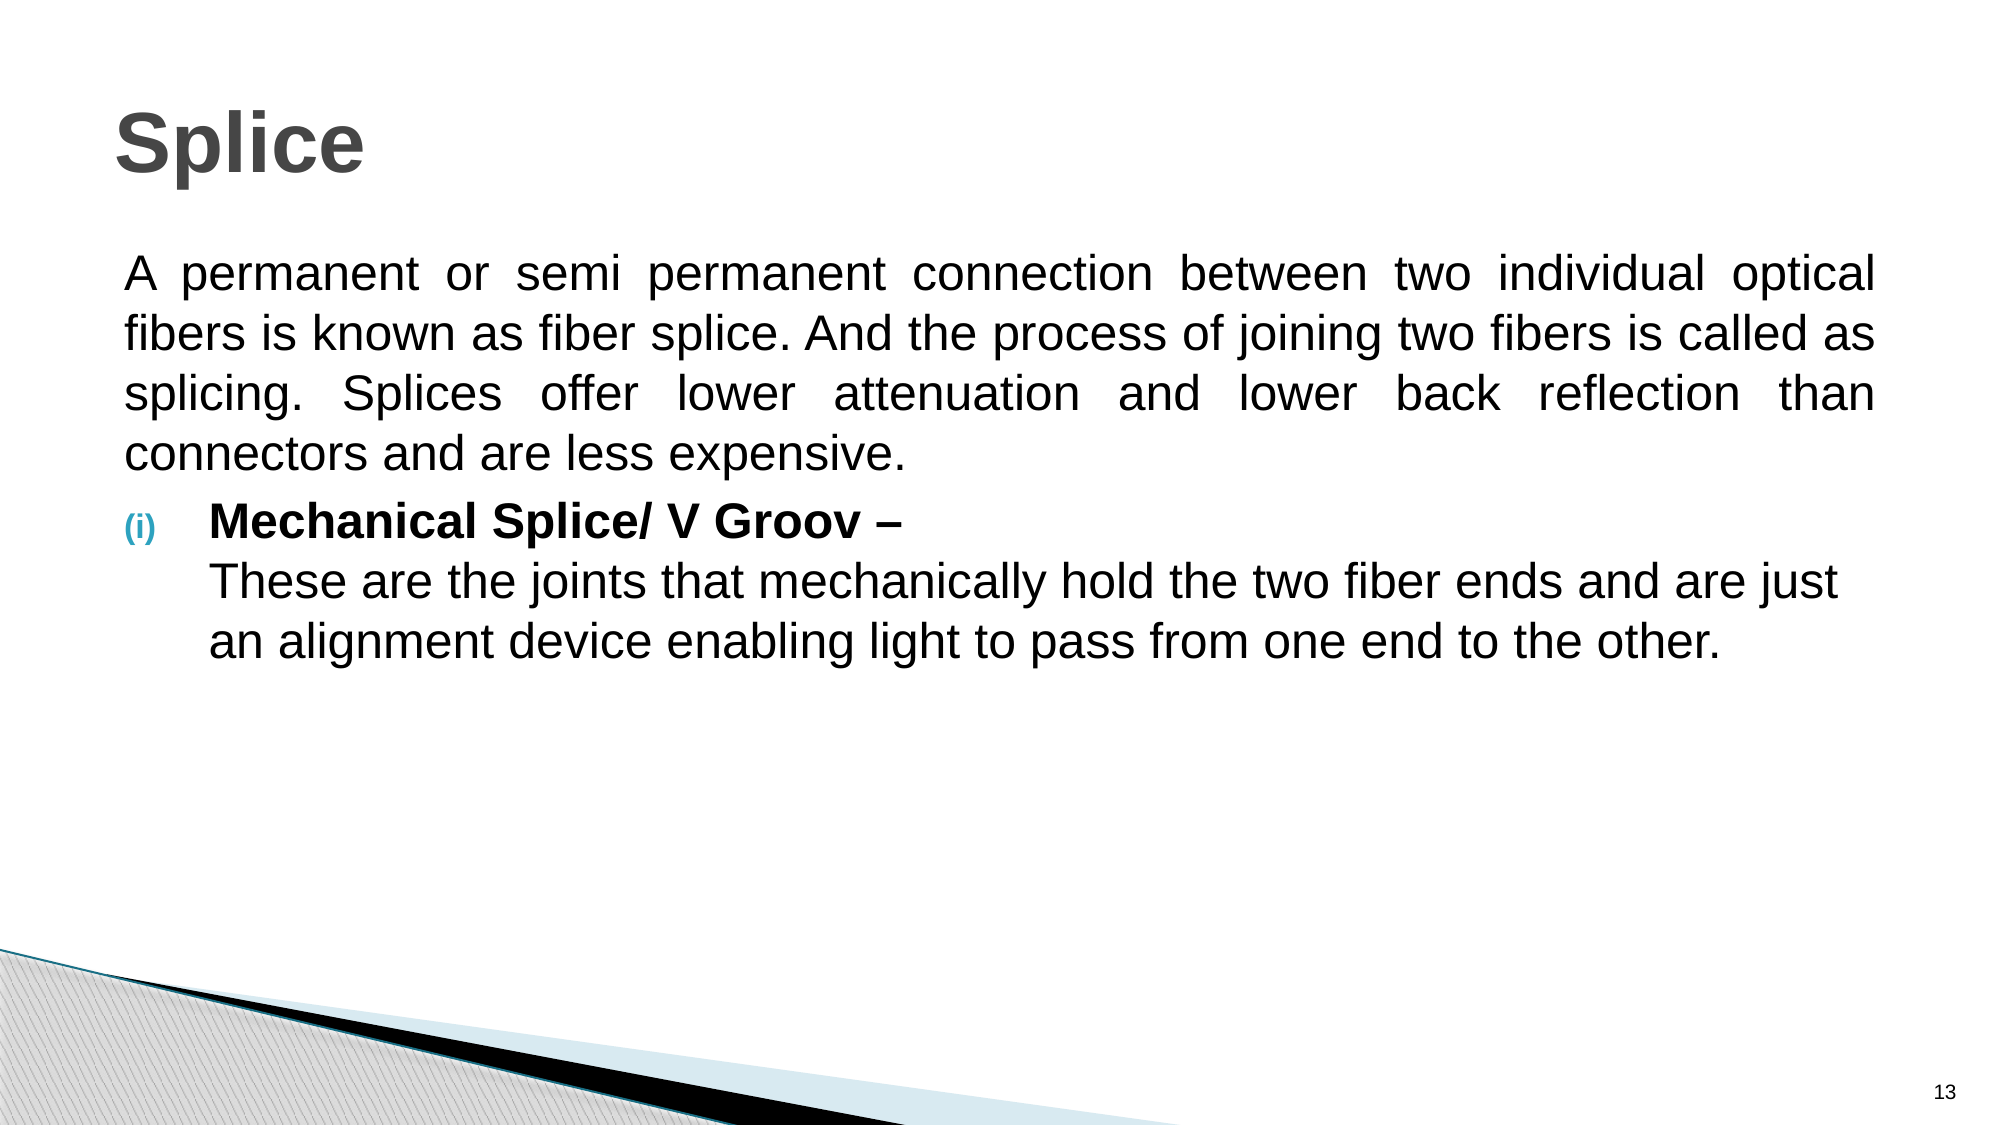

# Splice
A permanent or semi permanent connection between two individual optical fibers is known as fiber splice. And the process of joining two fibers is called as splicing. Splices offer lower attenuation and lower back reflection than connectors and are less expensive.
Mechanical Splice/ V Groov –
These are the joints that mechanically hold the two fiber ends and are just an alignment device enabling light to pass from one end to the other.

13